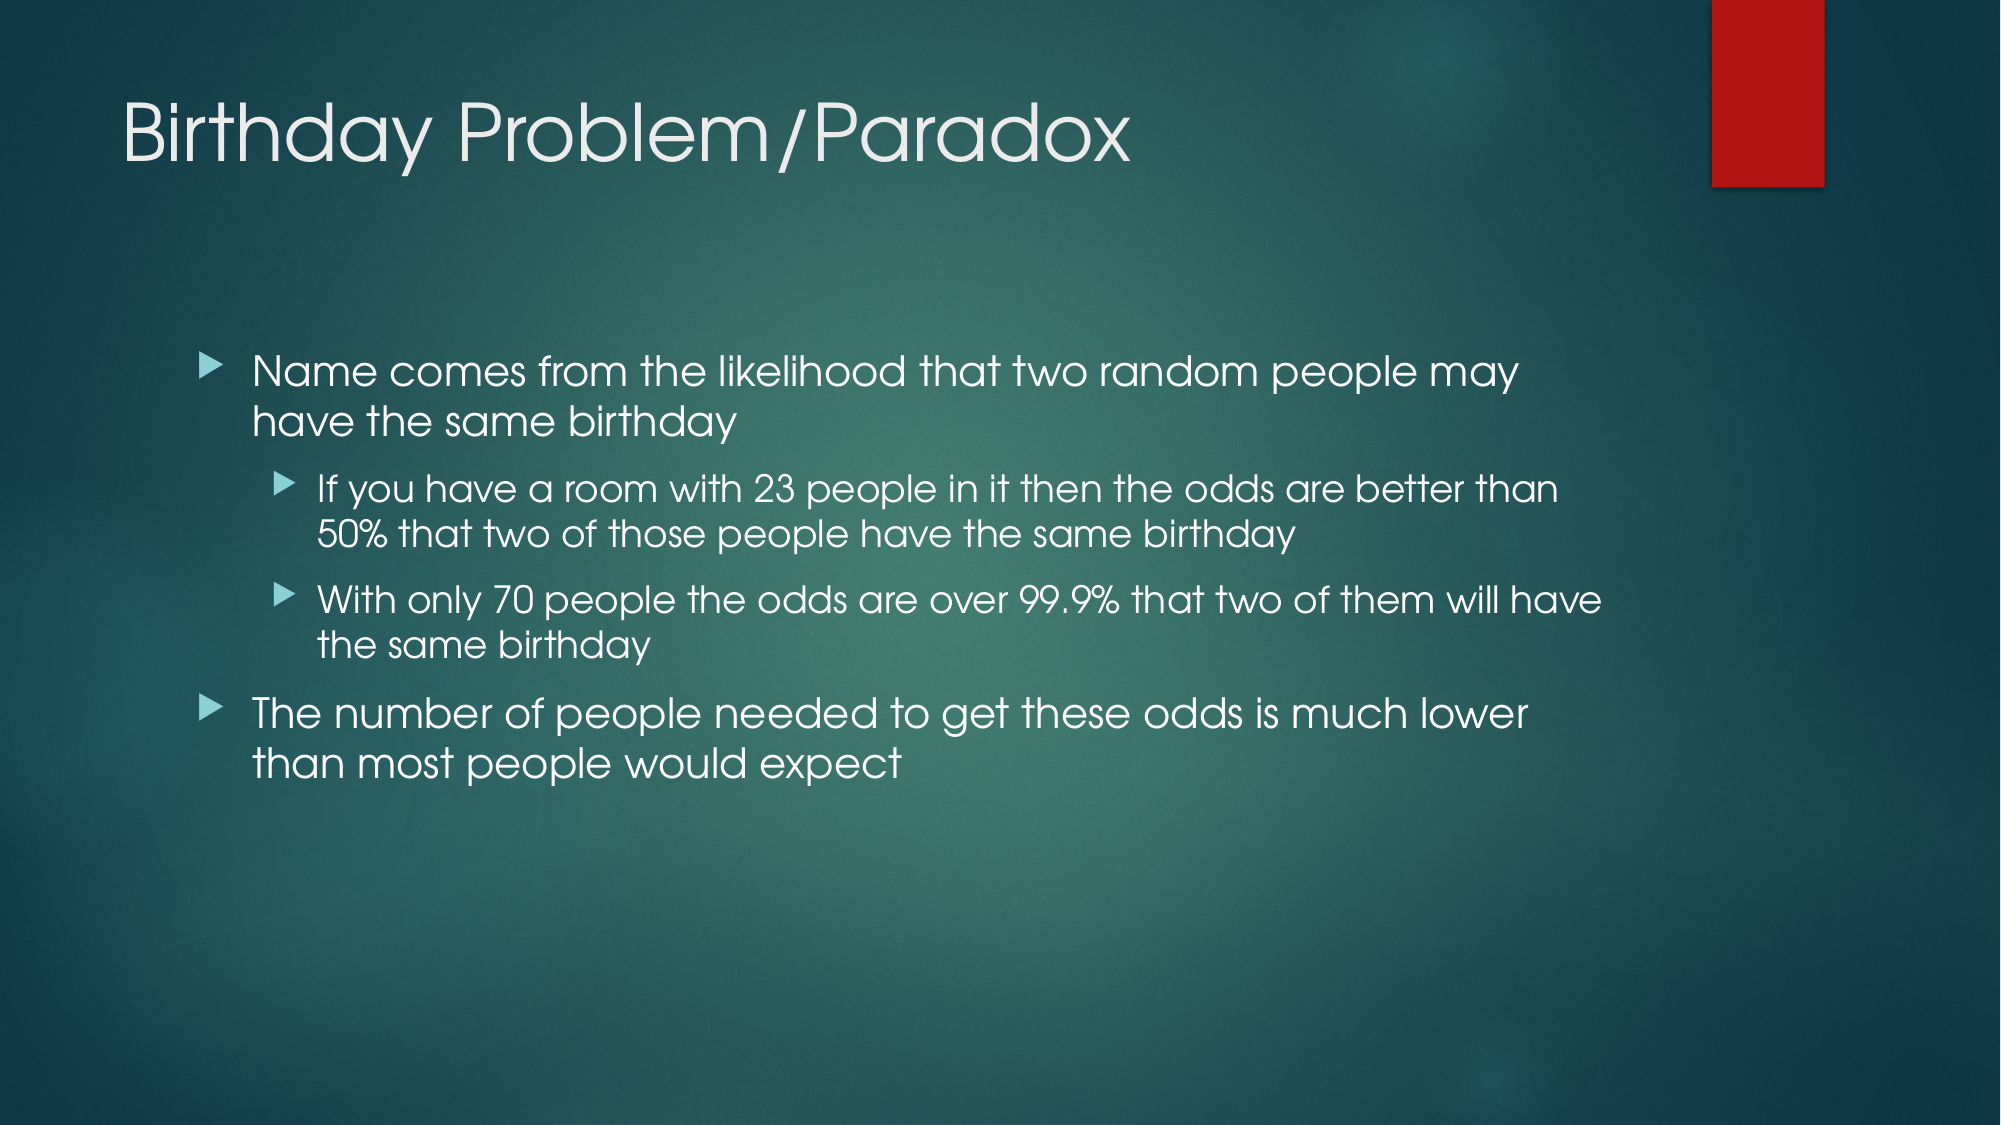

# Birthday Problem/Paradox
Name comes from the likelihood that two random people may have the same birthday
If you have a room with 23 people in it then the odds are better than 50% that two of those people have the same birthday
With only 70 people the odds are over 99.9% that two of them will have the same birthday
The number of people needed to get these odds is much lower than most people would expect